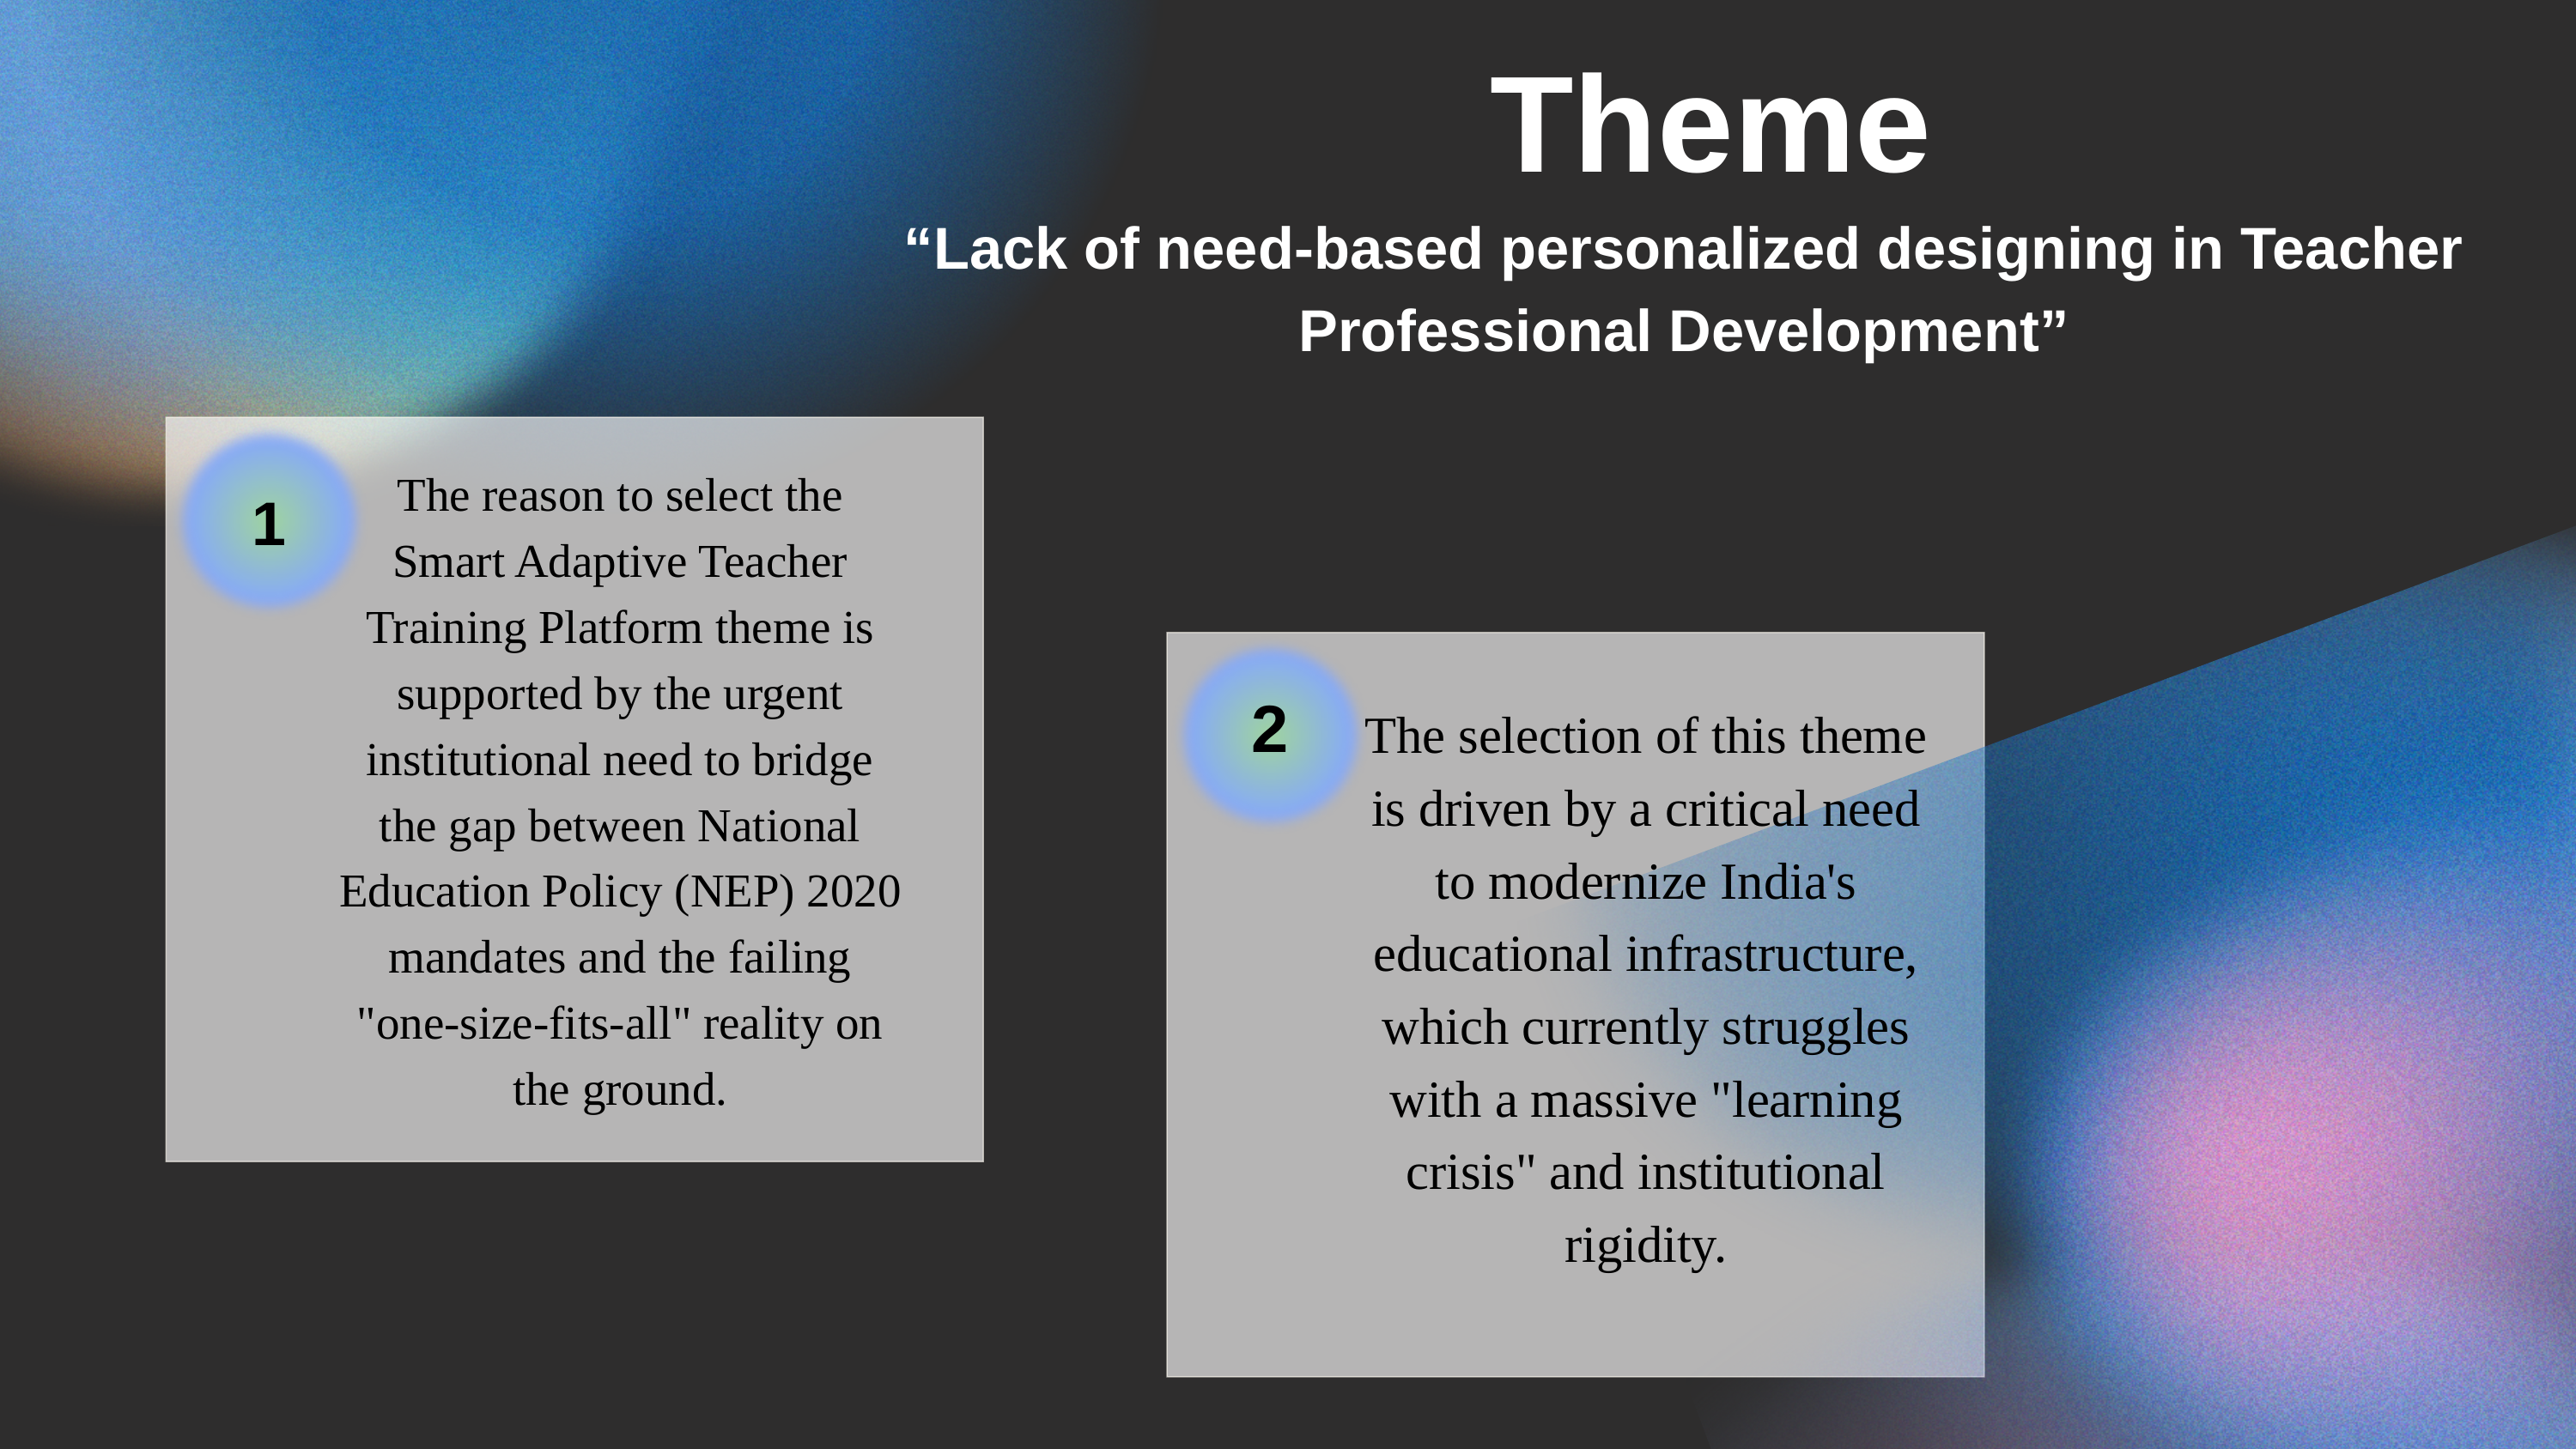

Theme
“Lack of need-based personalized designing in Teacher Professional Development”

The reason to select the Smart Adaptive Teacher Training Platform theme is supported by the urgent institutional need to bridge the gap between National Education Policy (NEP) 2020 mandates and the failing "one-size-fits-all" reality on the ground.
1

2
The selection of this theme is driven by a critical need to modernize India's educational infrastructure, which currently struggles with a massive "learning crisis" and institutional rigidity.